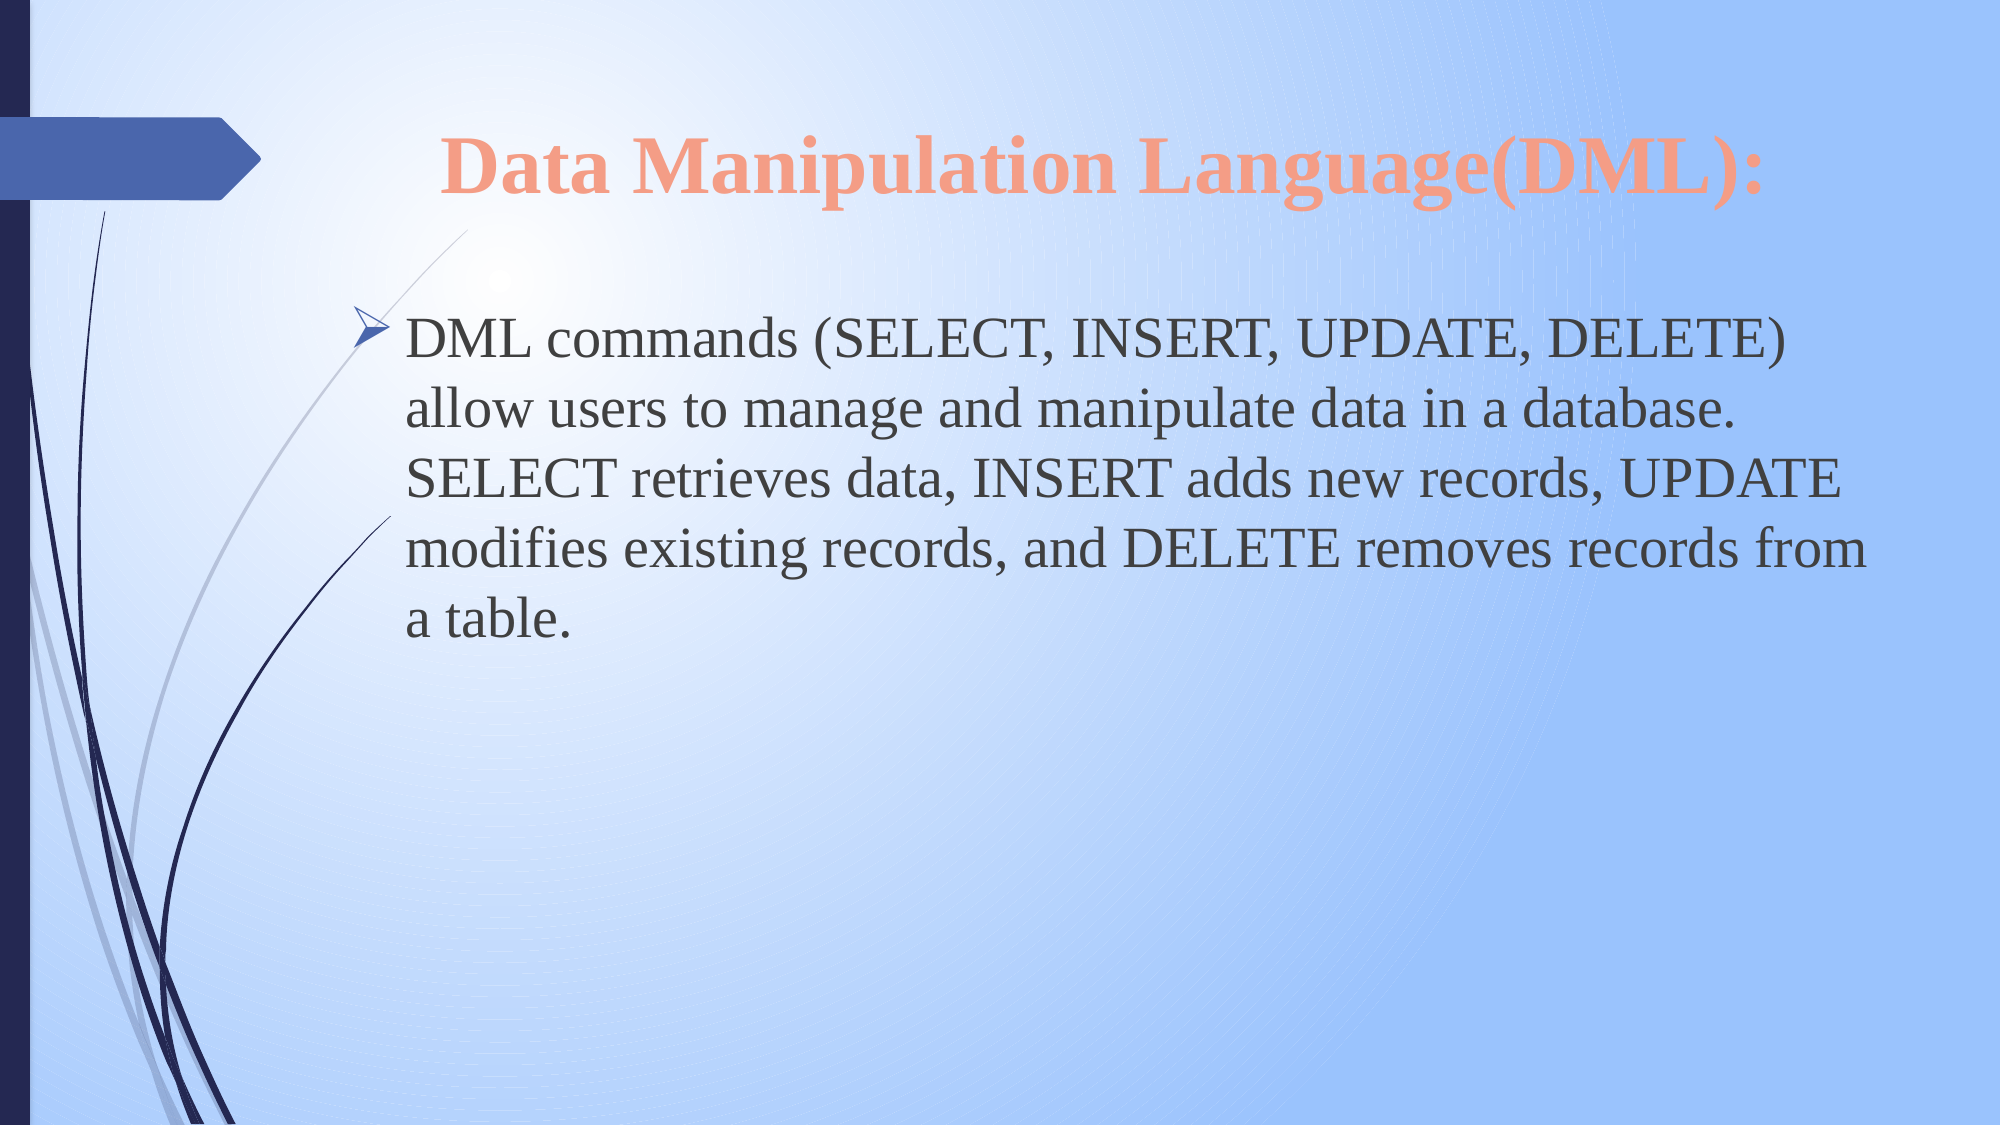

# Data Manipulation Language(DML):
DML commands (SELECT, INSERT, UPDATE, DELETE) allow users to manage and manipulate data in a database. SELECT retrieves data, INSERT adds new records, UPDATE modifies existing records, and DELETE removes records from a table.